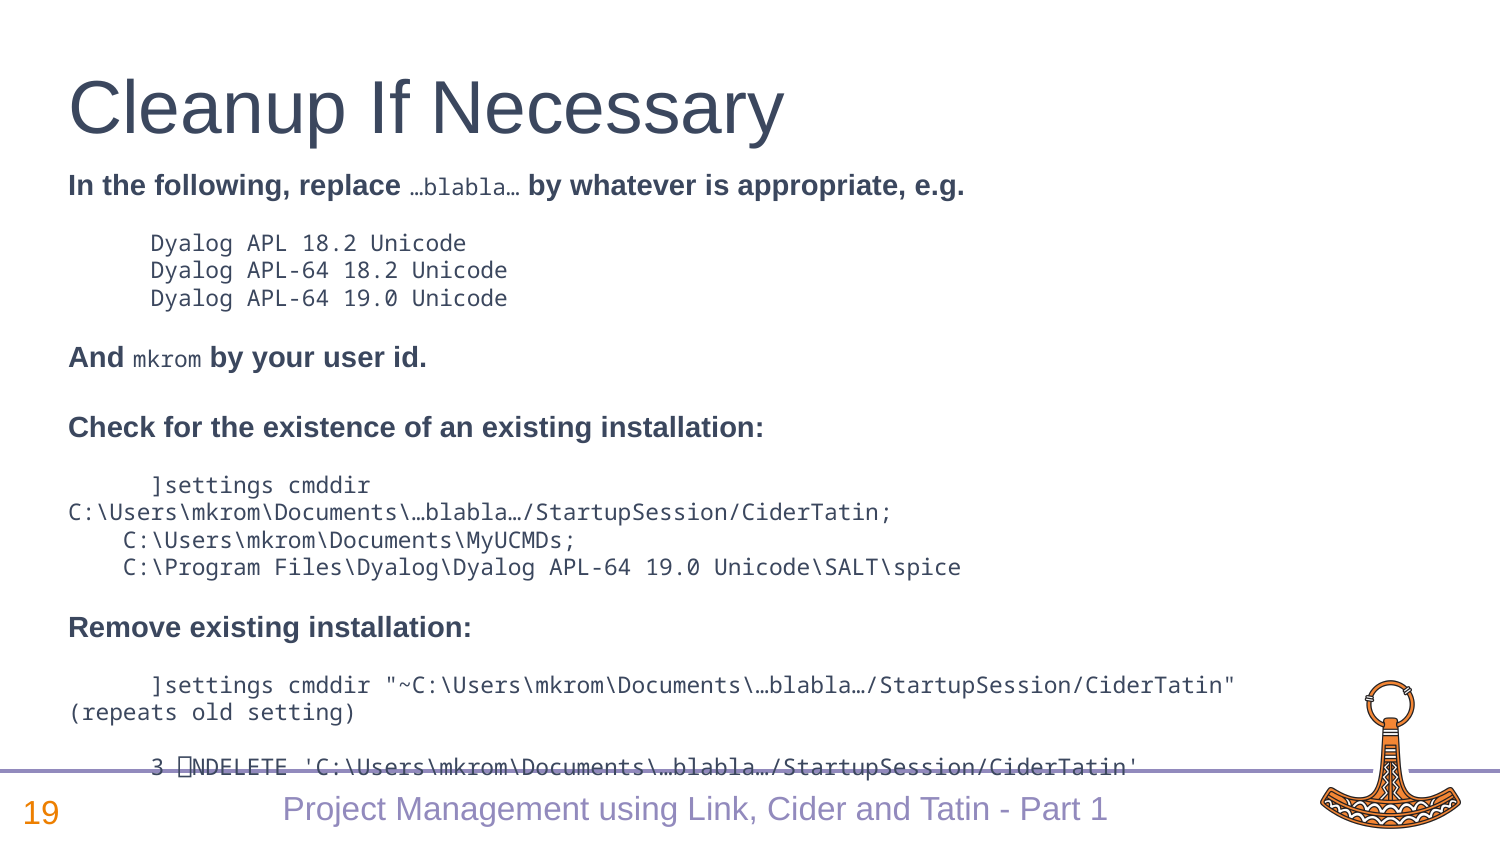

# Cleanup If Necessary
In the following, replace …blabla… by whatever is appropriate, e.g.

      Dyalog APL 18.2 Unicode
      Dyalog APL-64 18.2 Unicode
      Dyalog APL-64 19.0 Unicode

And mkrom by your user id.

Check for the existence of an existing installation:

      ]settings cmddir
C:\Users\mkrom\Documents\…blabla…/StartupSession/CiderTatin;
    C:\Users\mkrom\Documents\MyUCMDs;
    C:\Program Files\Dyalog\Dyalog APL-64 19.0 Unicode\SALT\spice

Remove existing installation:
      ]settings cmddir "~C:\Users\mkrom\Documents\…blabla…/StartupSession/CiderTatin"
(repeats old setting)
      3 ⎕NDELETE 'C:\Users\mkrom\Documents\…blabla…/StartupSession/CiderTatin'